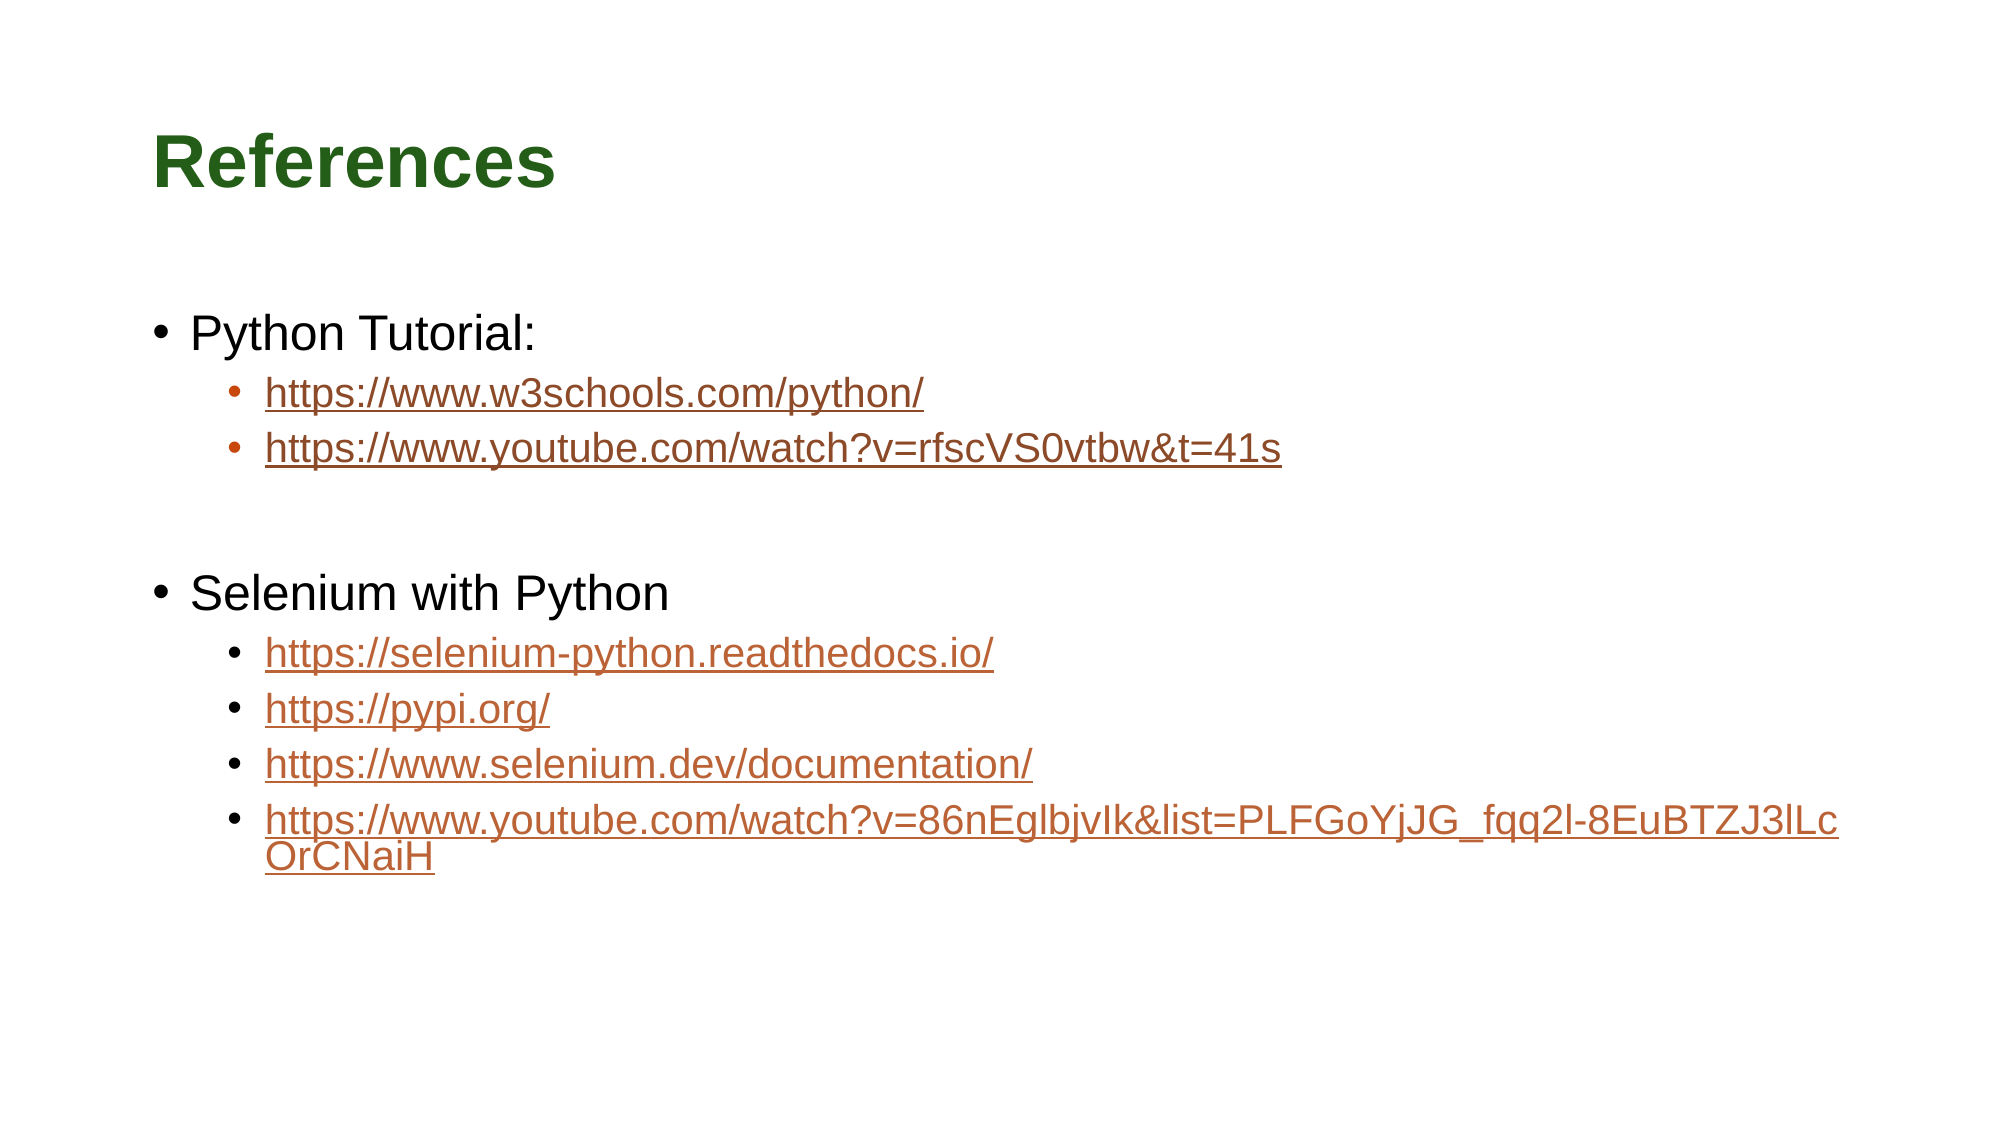

# References
Python Tutorial:
https://www.w3schools.com/python/
https://www.youtube.com/watch?v=rfscVS0vtbw&t=41s

Selenium with Python
https://selenium-python.readthedocs.io/
https://pypi.org/
https://www.selenium.dev/documentation/
https://www.youtube.com/watch?v=86nEglbjvIk&list=PLFGoYjJG_fqq2l-8EuBTZJ3lLcOrCNaiH